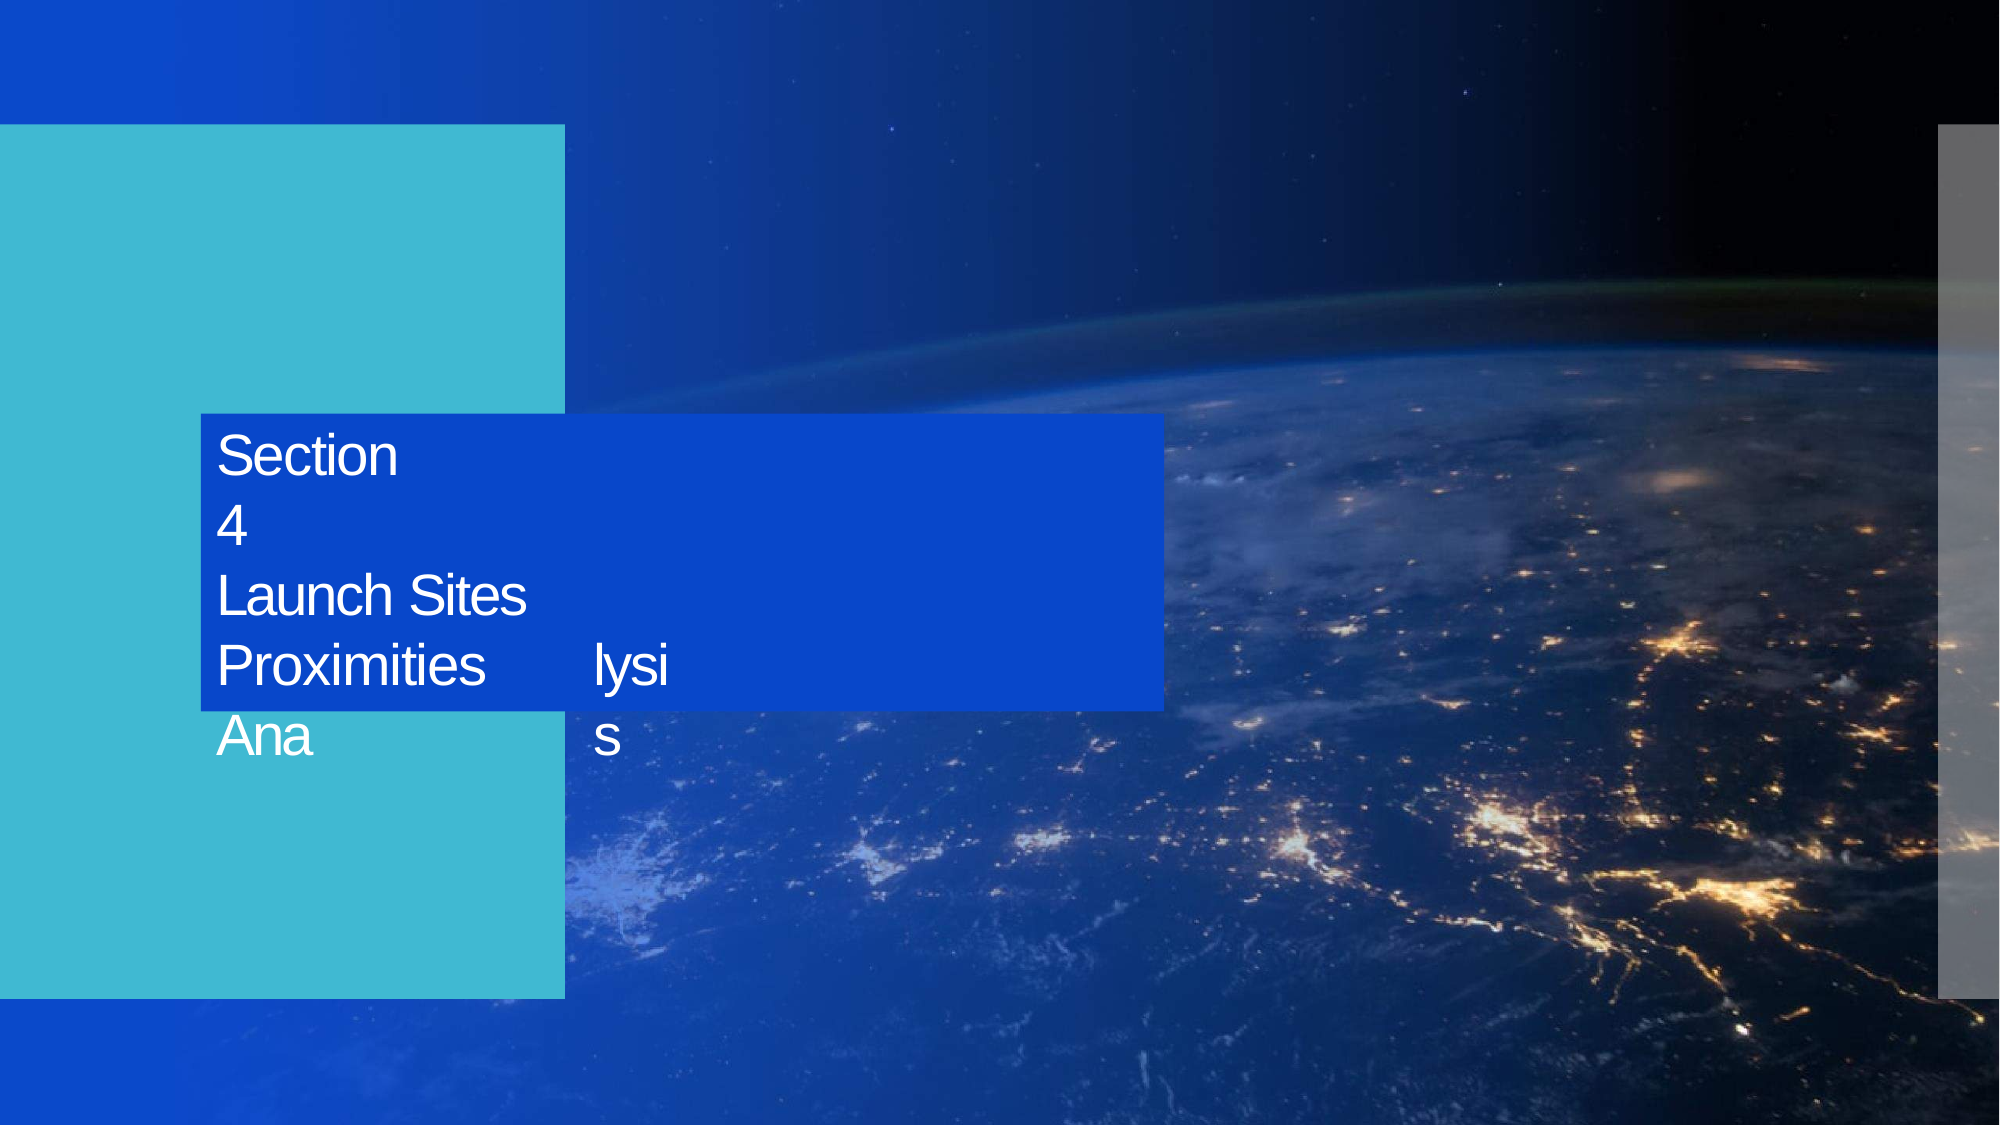

Section 4
Launch Sites  Proximities Ana
lysis